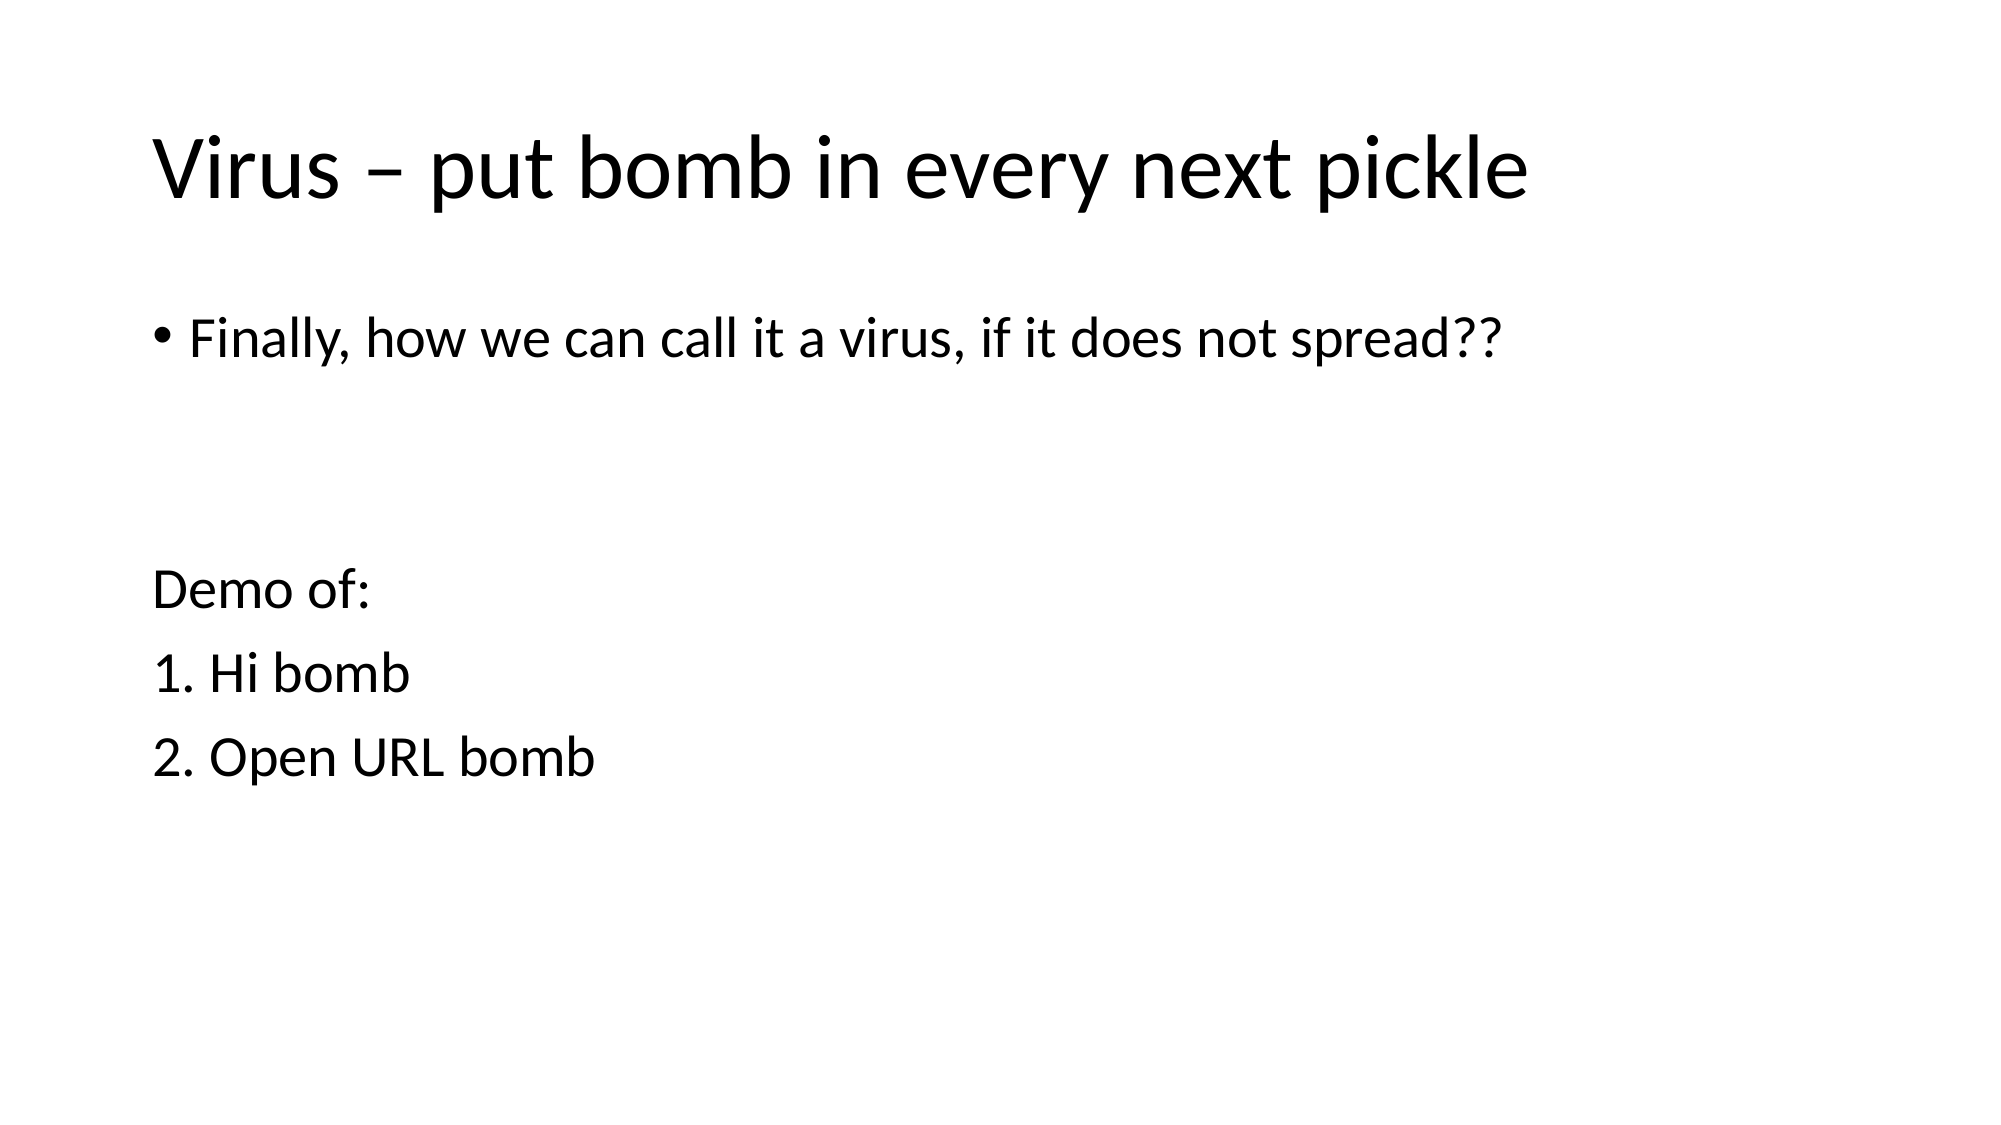

# Virus – put bomb in every next pickle
Finally, how we can call it a virus, if it does not spread??

Demo of:
1. Hi bomb
2. Open URL bomb